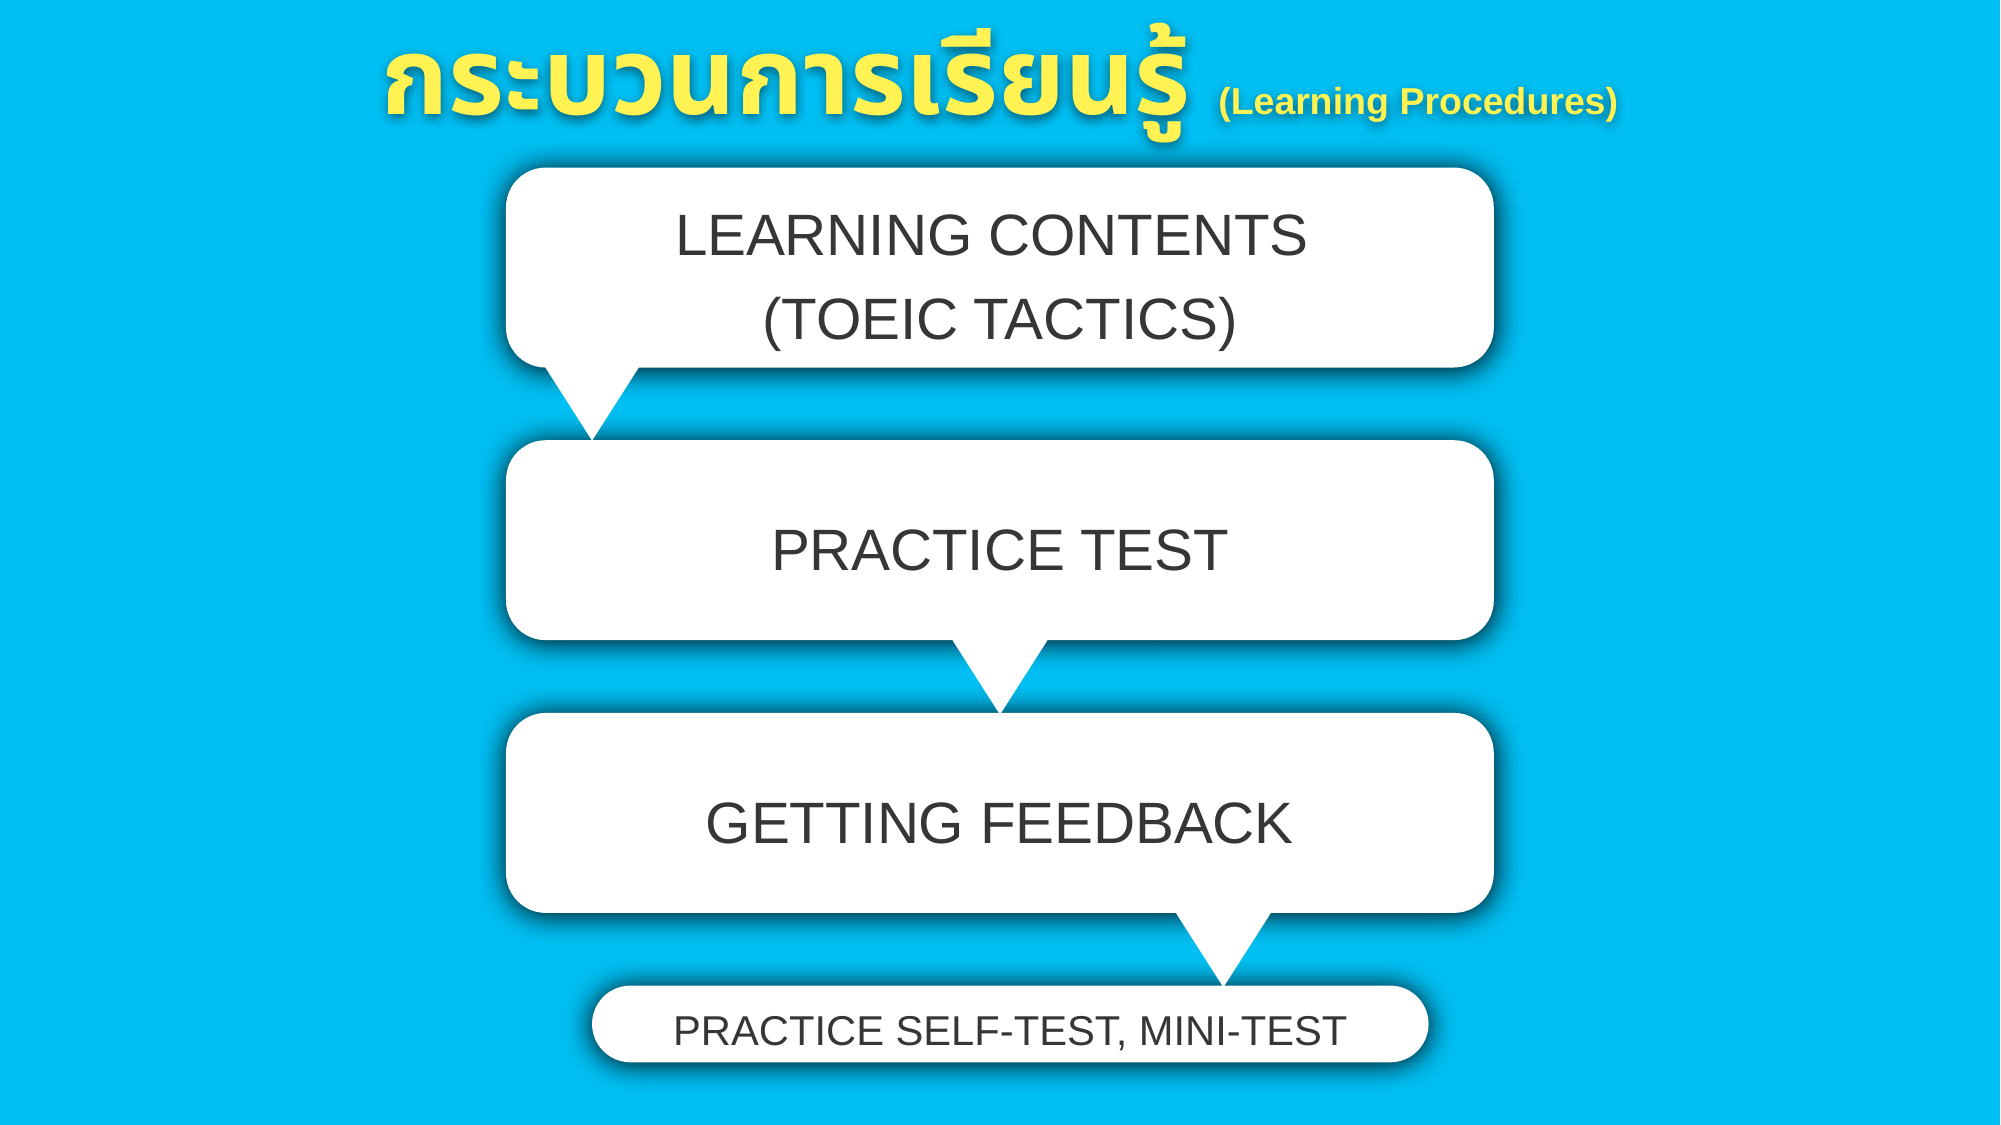

# กระบวนการเรียนรู้ (Learning Procedures)
learning contents
(TOEIC tactics)

practice test

Getting feedback

Practice self-test, Mini-test